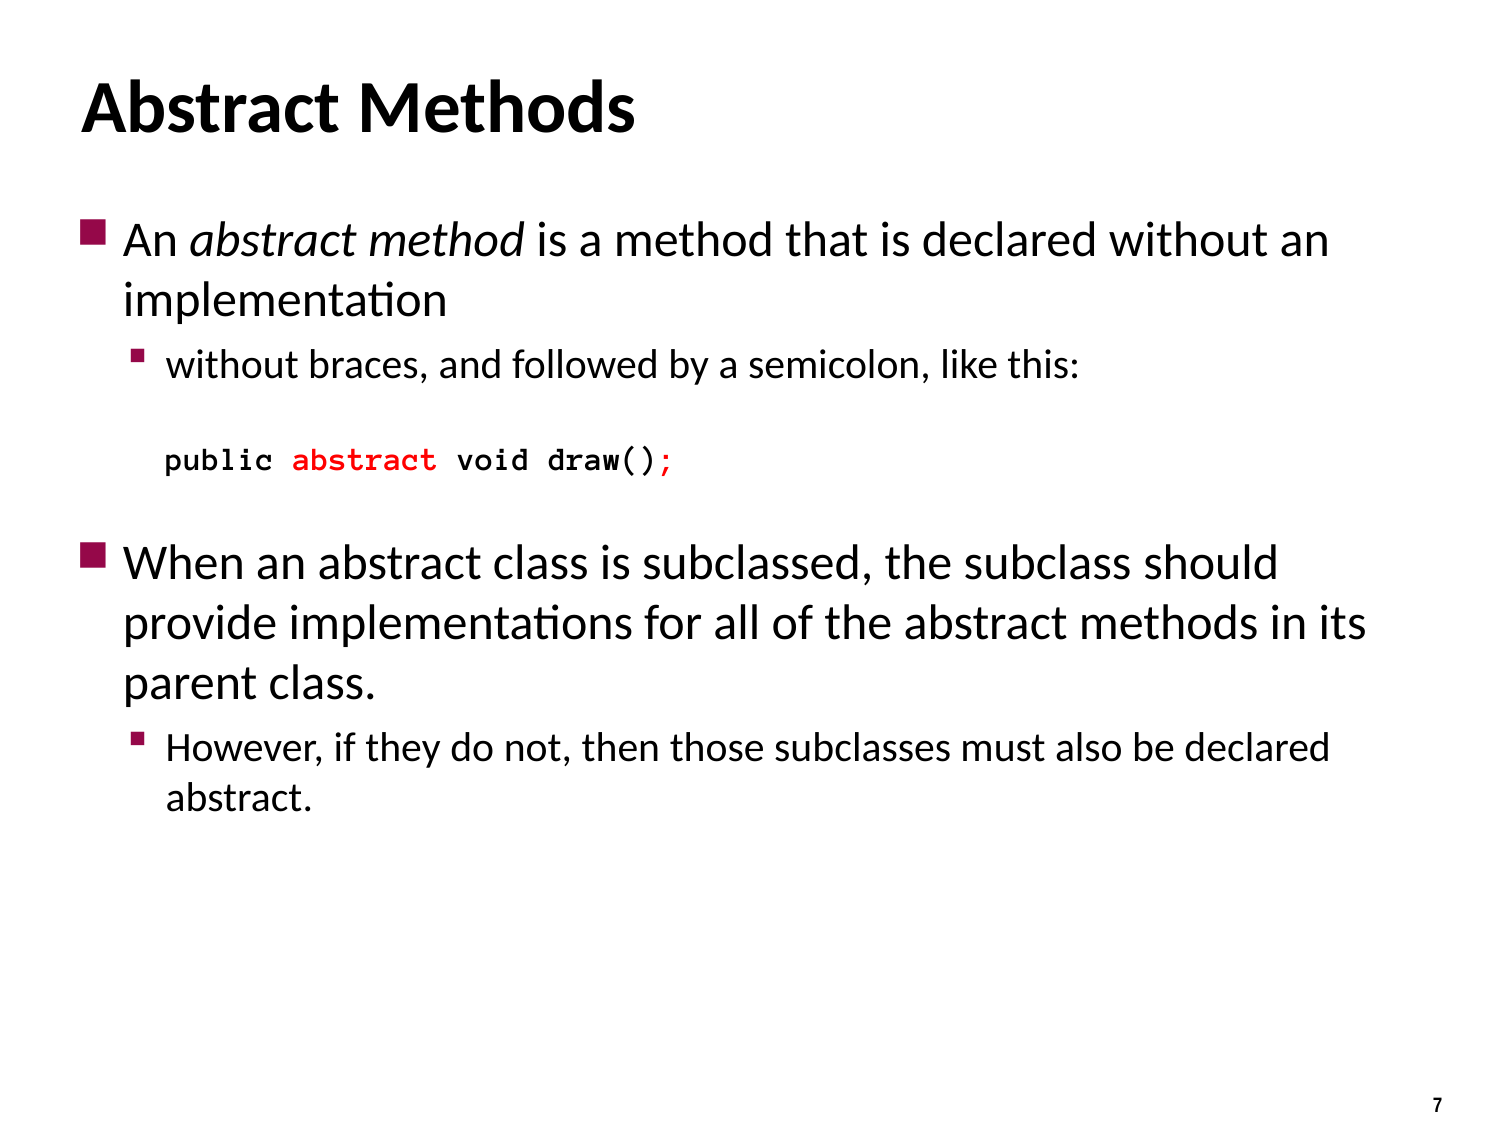

# Abstract Methods
An abstract method is a method that is declared without an implementation
without braces, and followed by a semicolon, like this:
public abstract void draw();
When an abstract class is subclassed, the subclass should provide implementations for all of the abstract methods in its parent class.
However, if they do not, then those subclasses must also be declared abstract.